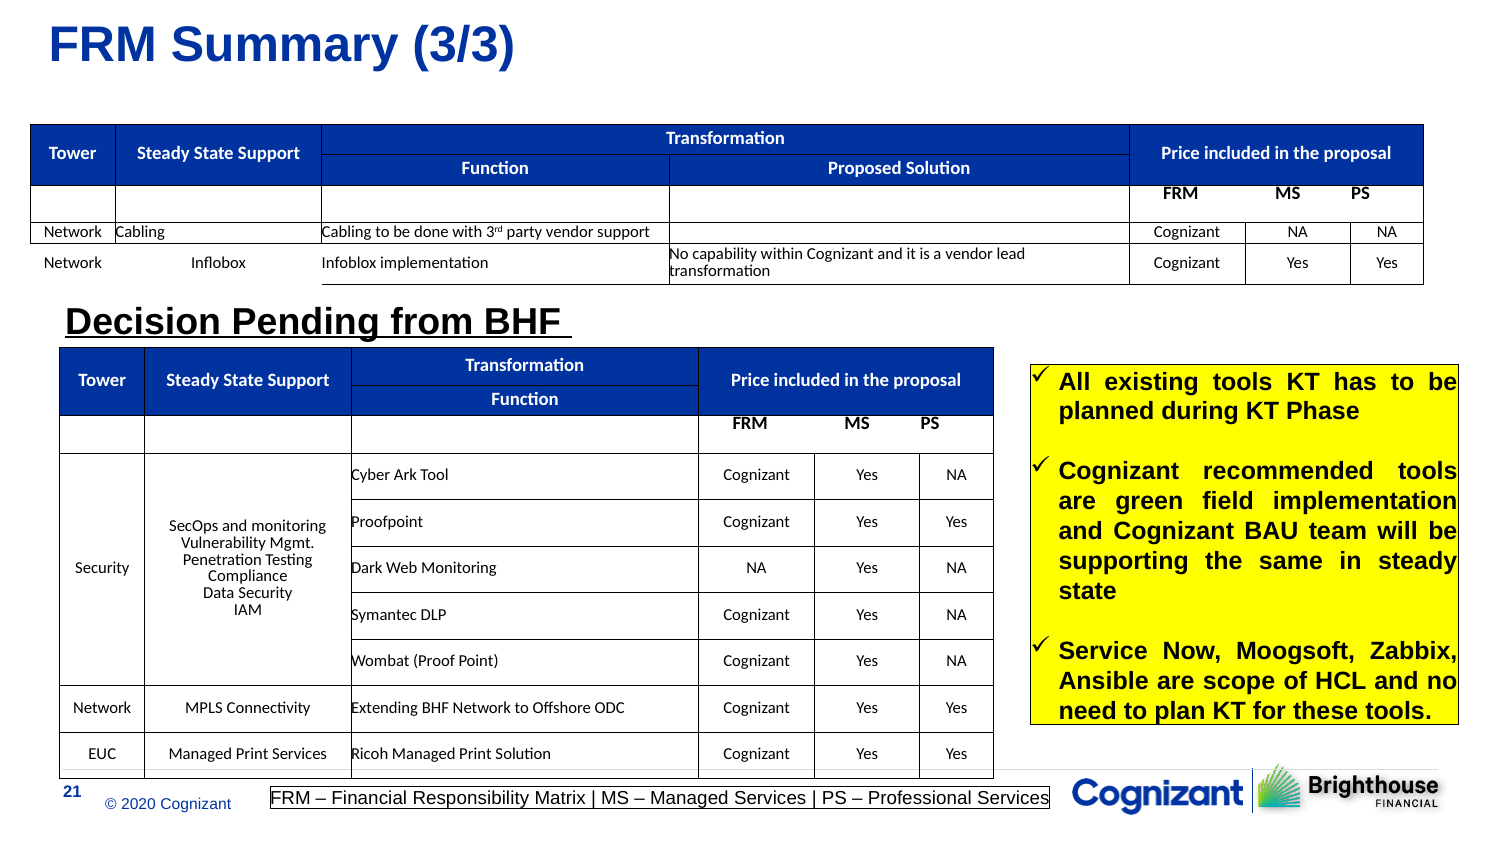

# FRM Summary (3/3)
| Tower | Steady State Support | Transformation |  | Price included in the proposal |  |  |
| --- | --- | --- | --- | --- | --- | --- |
|  |  | Function | Proposed Solution |  |  |  |
|  |  |  |  | FRM MS PS |  |  |
| Network | Cabling | Cabling to be done with 3rd party vendor support |  | Cognizant | NA | NA |
| Network | Inflobox | Infoblox implementation | No capability within Cognizant and it is a vendor lead transformation | Cognizant | Yes | Yes |
Decision Pending from BHF
| Tower | Steady State Support | Transformation | Price included in the proposal |  |  |
| --- | --- | --- | --- | --- | --- |
|  |  | Function |  |  |  |
|  |  |  | FRM MS PS |  |  |
| Security | SecOps and monitoring Vulnerability Mgmt. Penetration Testing Compliance Data Security IAM | Cyber Ark Tool | Cognizant | Yes | NA |
|  |  | Proofpoint | Cognizant | Yes | Yes |
|  |  | Dark Web Monitoring | NA | Yes | NA |
|  |  | Symantec DLP | Cognizant | Yes | NA |
|  |  | Wombat (Proof Point) | Cognizant | Yes | NA |
| Network | MPLS Connectivity | Extending BHF Network to Offshore ODC | Cognizant | Yes | Yes |
| EUC | Managed Print Services | Ricoh Managed Print Solution | Cognizant | Yes | Yes |
All existing tools KT has to be planned during KT Phase

Cognizant recommended tools are green field implementation and Cognizant BAU team will be supporting the same in steady state

Service Now, Moogsoft, Zabbix, Ansible are scope of HCL and no need to plan KT for these tools.
21
FRM – Financial Responsibility Matrix | MS – Managed Services | PS – Professional Services
© 2020 Cognizant